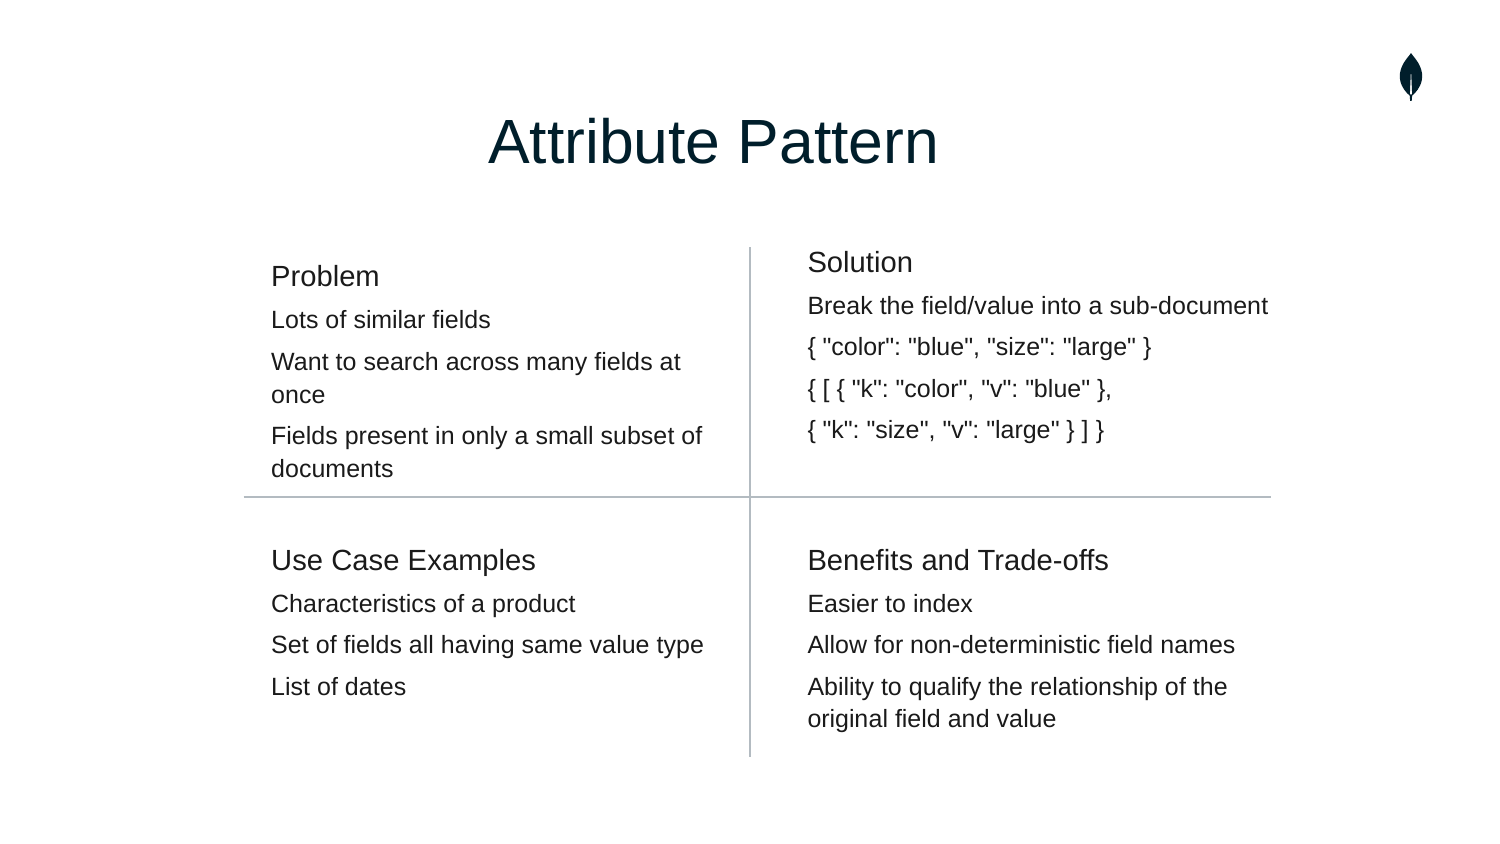

# Attribute Pattern
Solution
Break the field/value into a sub-document
{ "color": "blue", "size": "large" }
{ [ { "k": "color", "v": "blue" },
{ "k": "size", "v": "large" } ] }

Problem
Lots of similar fields
Want to search across many fields at once
Fields present in only a small subset of documents
Use Case Examples
Characteristics of a product
Set of fields all having same value type
List of dates
Benefits and Trade-offs
Easier to index
Allow for non-deterministic field names
Ability to qualify the relationship of the original field and value